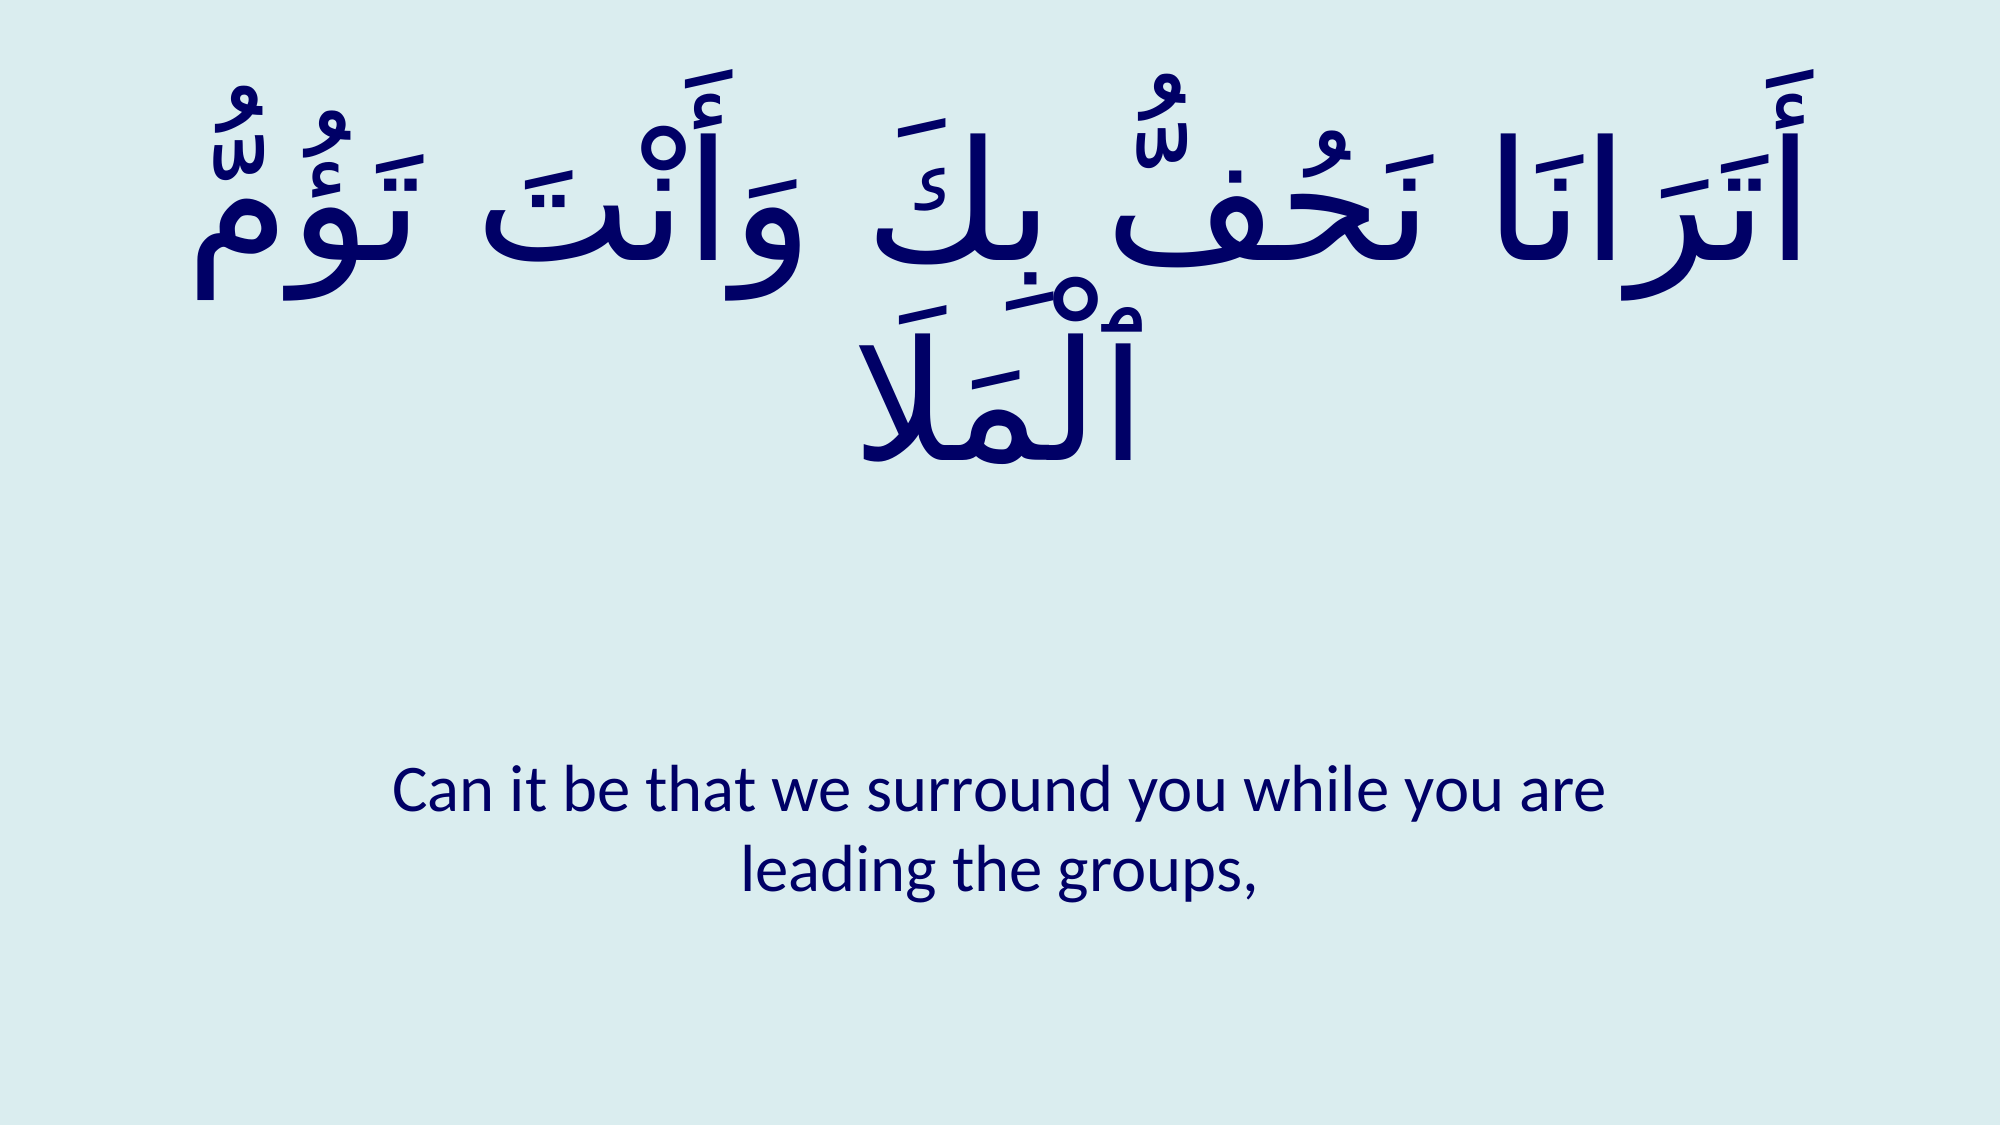

# أَتَرَانَا نَحُفُّ بِكَ وَأَنْتَ تَؤُمُّ ٱلْمَلَا
Can it be that we surround you while you are leading the groups,